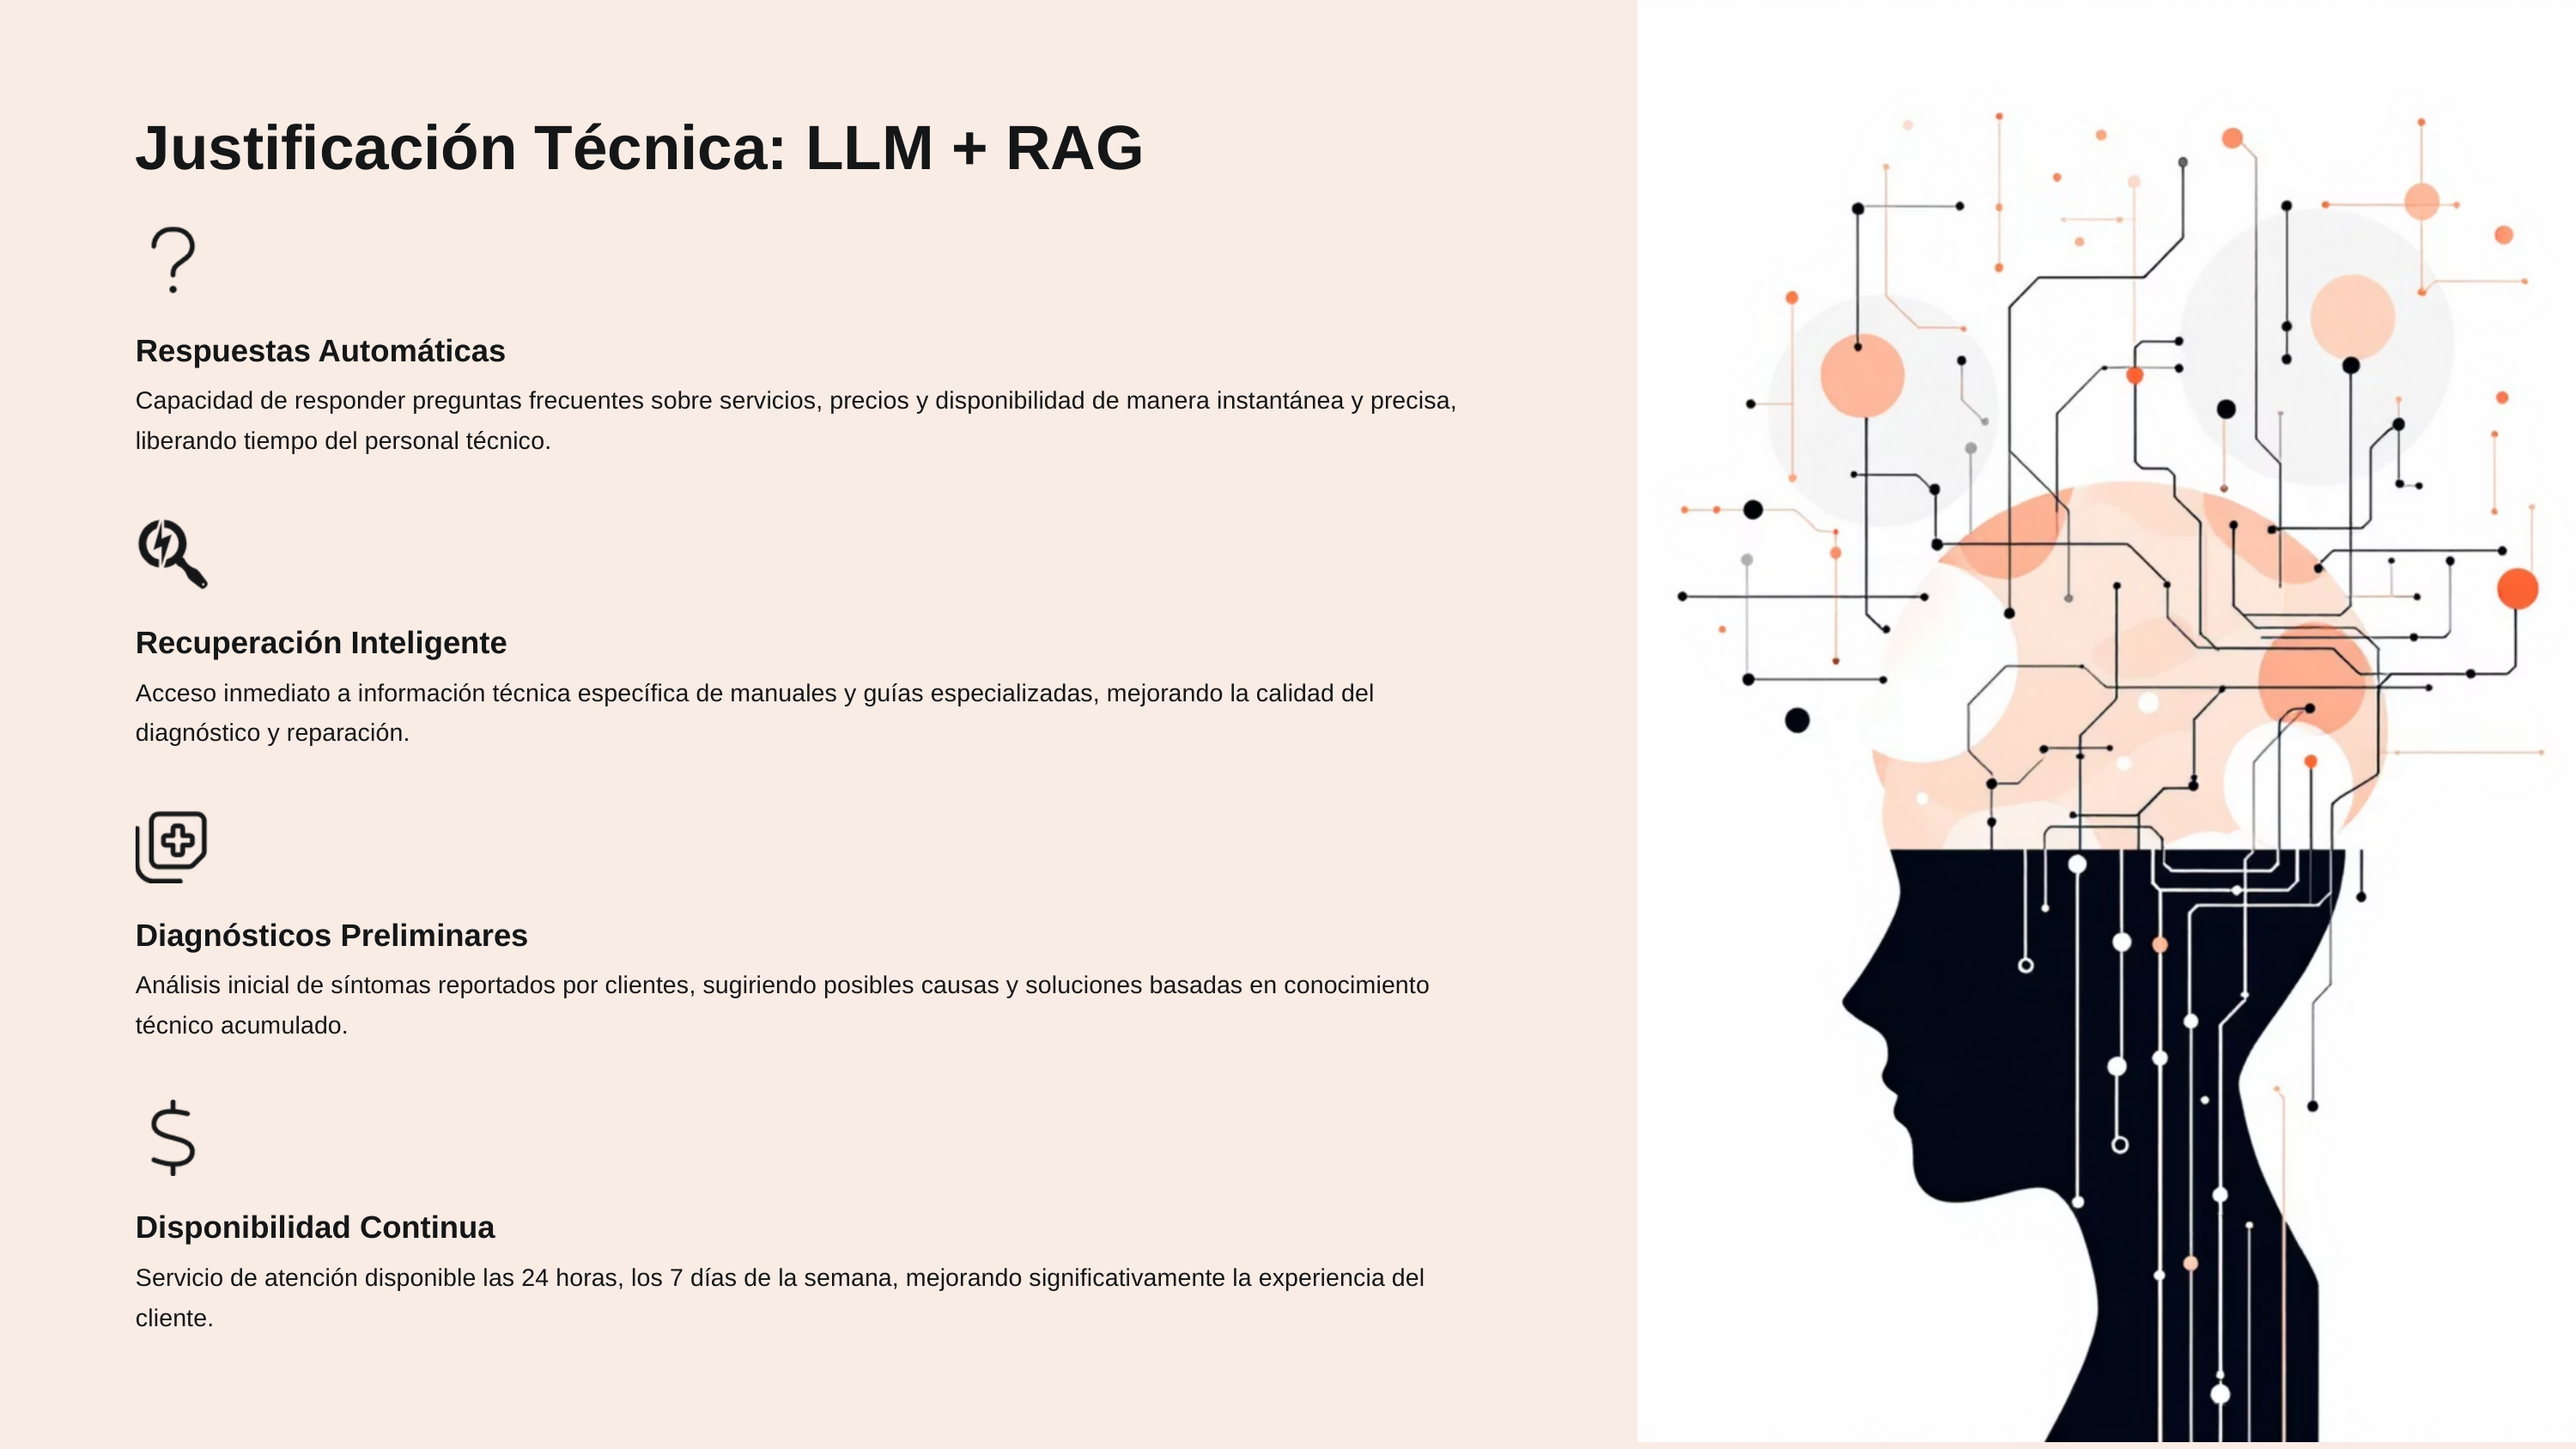

Justificación Técnica: LLM + RAG

Respuestas Automáticas
Capacidad de responder preguntas frecuentes sobre servicios, precios y disponibilidad de manera instantánea y precisa, liberando tiempo del personal técnico.

Recuperación Inteligente
Acceso inmediato a información técnica específica de manuales y guías especializadas, mejorando la calidad del diagnóstico y reparación.

Diagnósticos Preliminares
Análisis inicial de síntomas reportados por clientes, sugiriendo posibles causas y soluciones basadas en conocimiento técnico acumulado.

Disponibilidad Continua
Servicio de atención disponible las 24 horas, los 7 días de la semana, mejorando significativamente la experiencia del cliente.